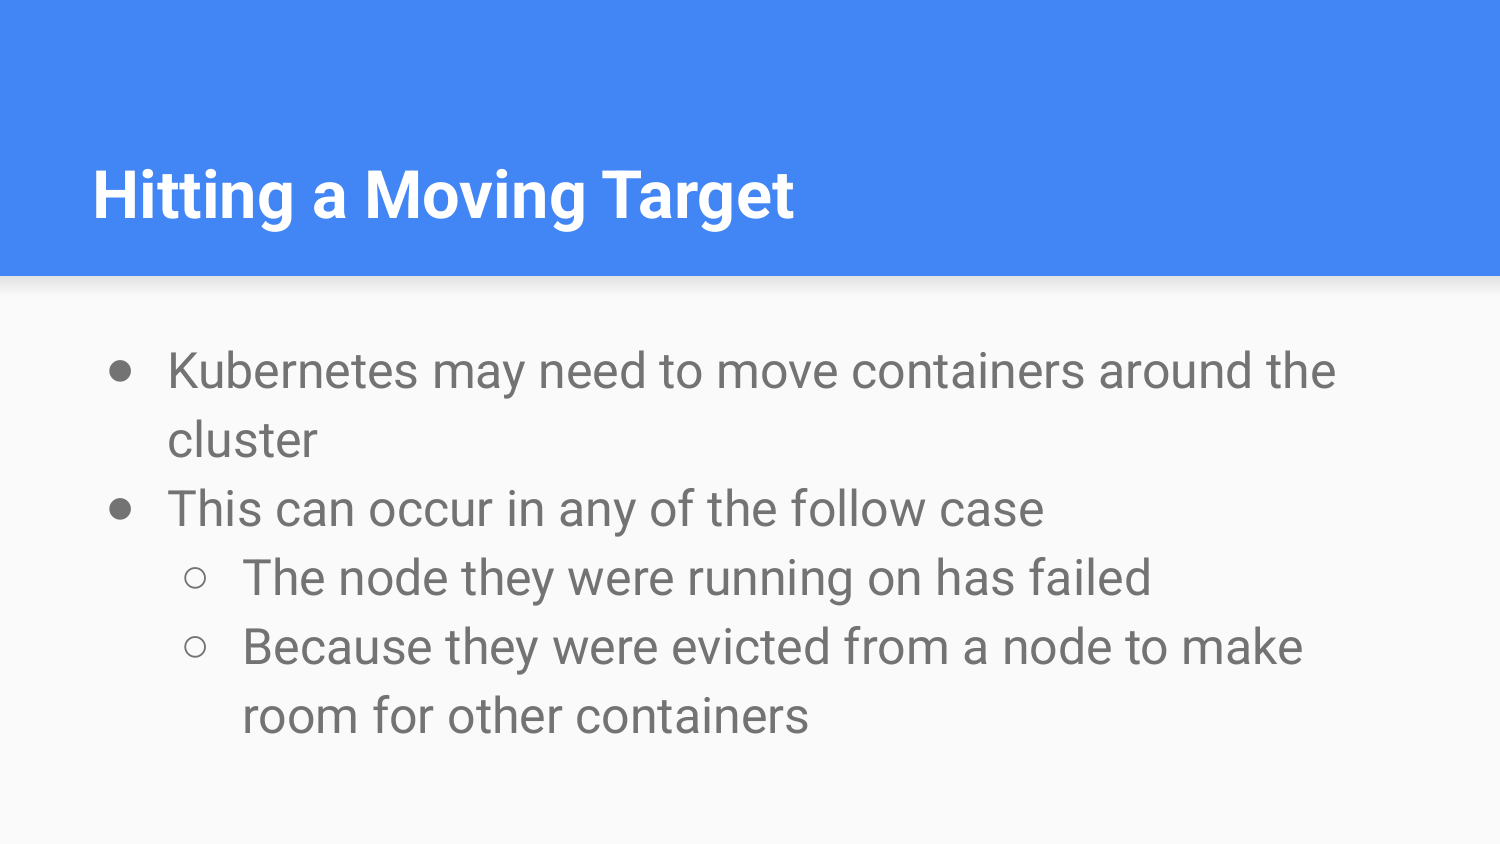

# Hitting a Moving Target
Kubernetes may need to move containers around the cluster
This can occur in any of the follow case
The node they were running on has failed
Because they were evicted from a node to make room for other containers